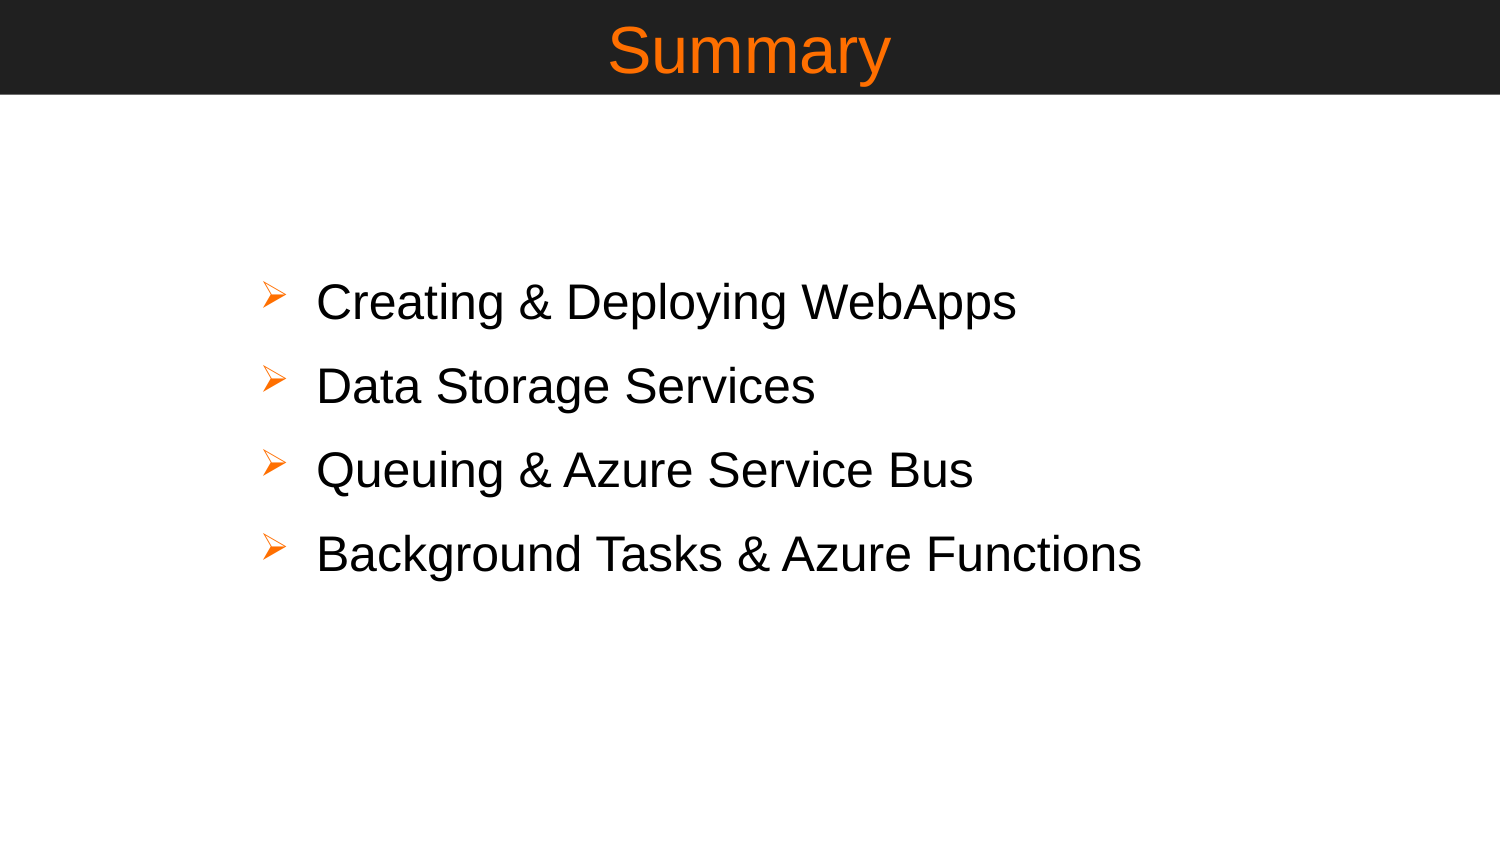

Summary
Creating & Deploying WebApps
Data Storage Services
Queuing & Azure Service Bus
Background Tasks & Azure Functions